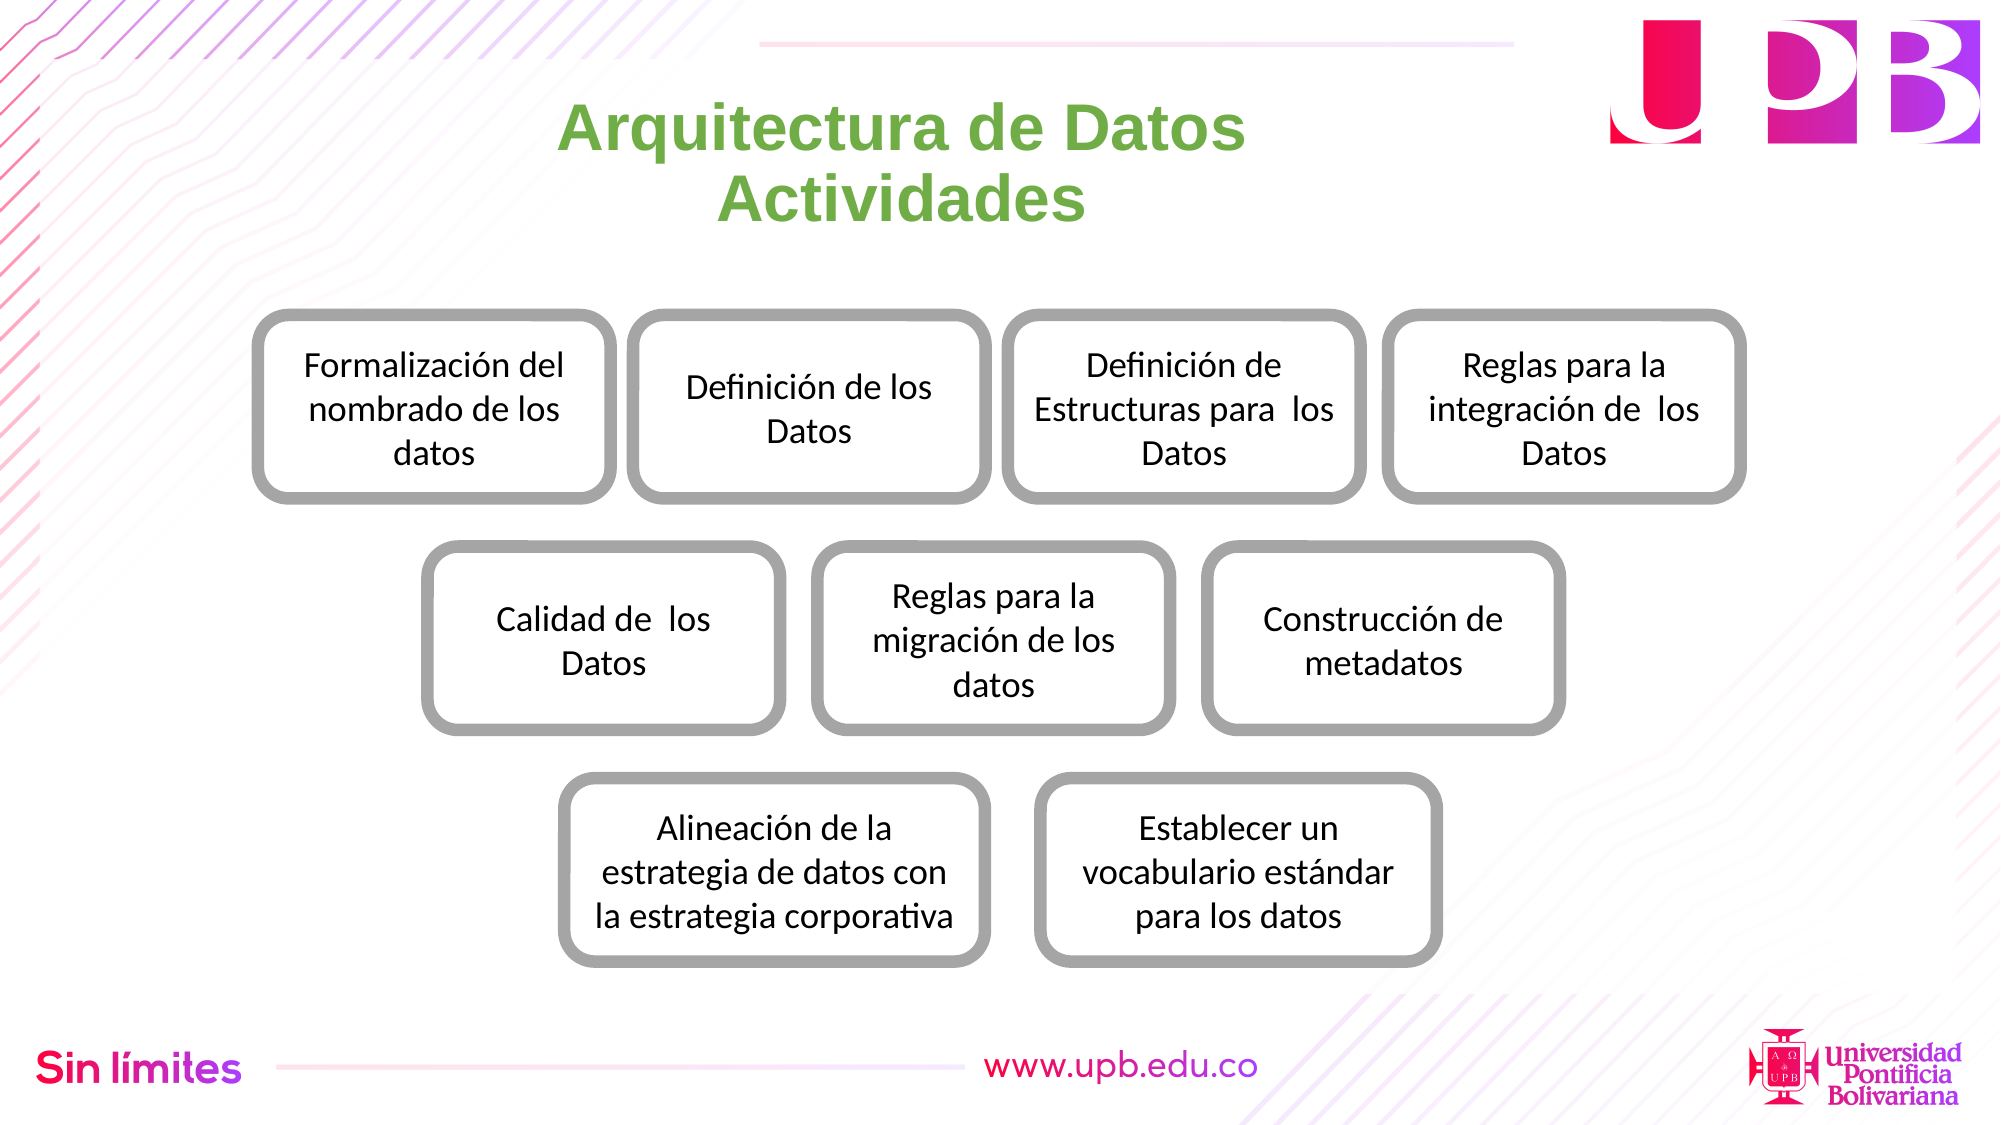

Arquitectura de Datos
Actividades
Formalización del nombrado de los datos
Definición de los Datos
Definición de Estructuras para  los Datos
Reglas para la integración de  los Datos
Calidad de  los Datos
Reglas para la migración de los datos
Construcción de metadatos
Alineación de la estrategia de datos con la estrategia corporativa
Establecer un vocabulario estándar para los datos